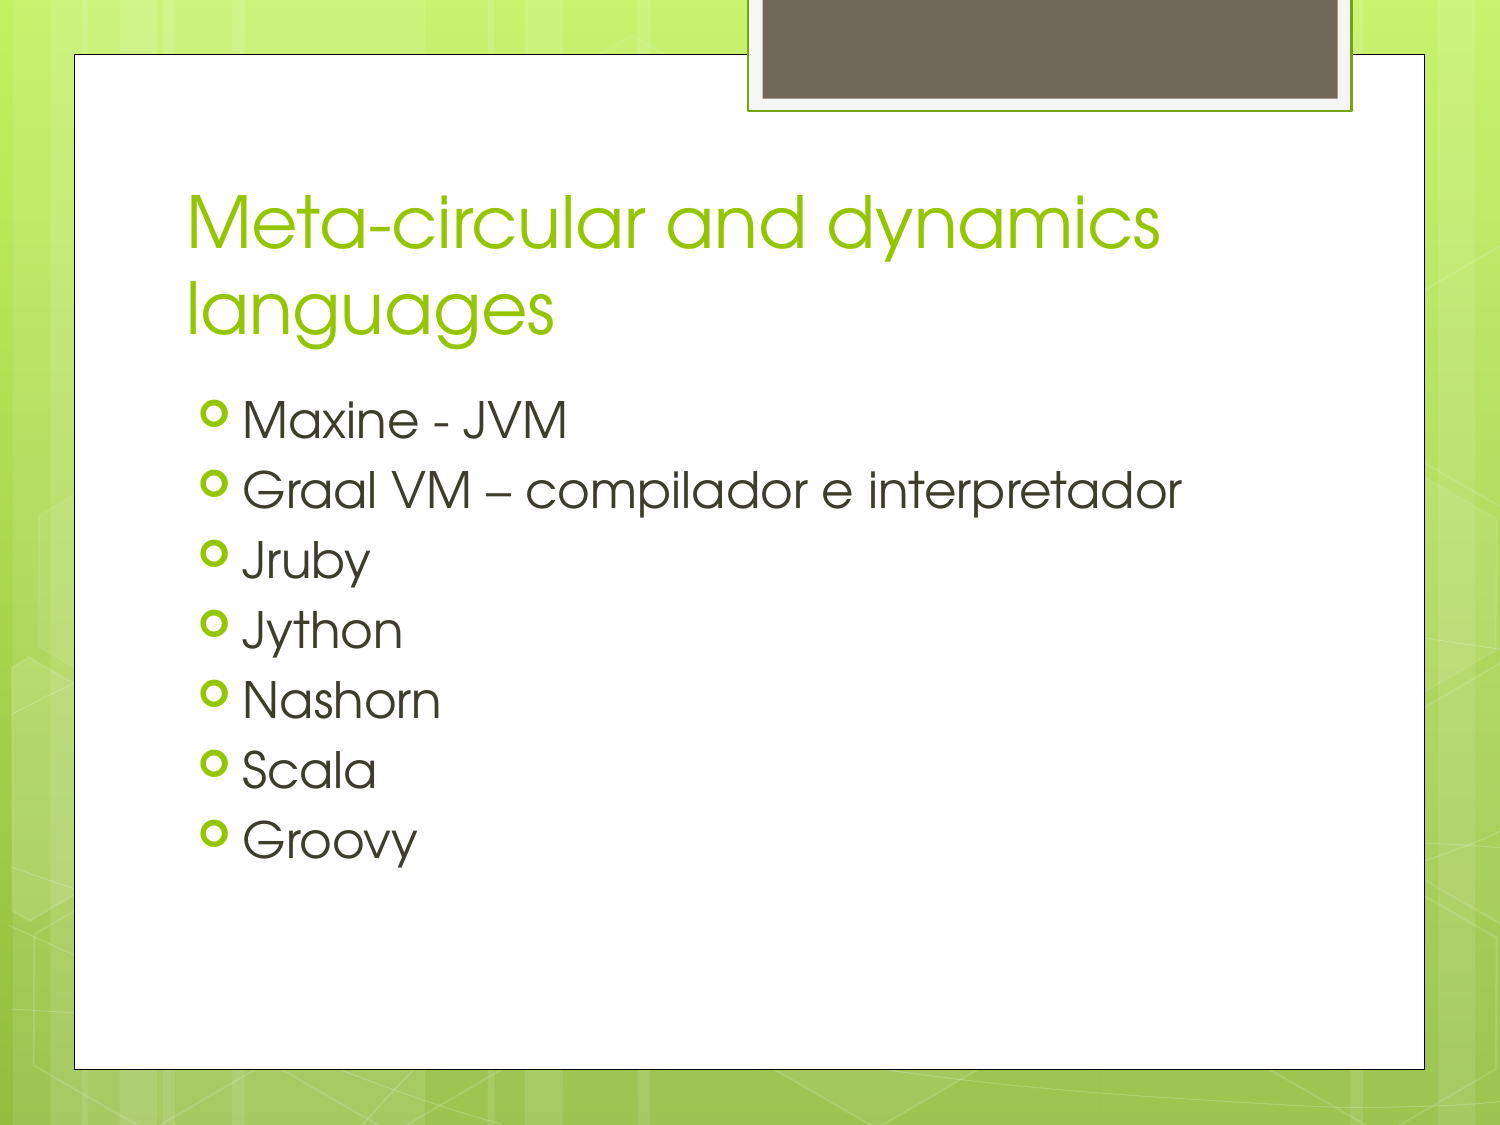

# Meta-circular and dynamics languages
Maxine - JVM
Graal VM – compilador e interpretador
Jruby
Jython
Nashorn
Scala
Groovy